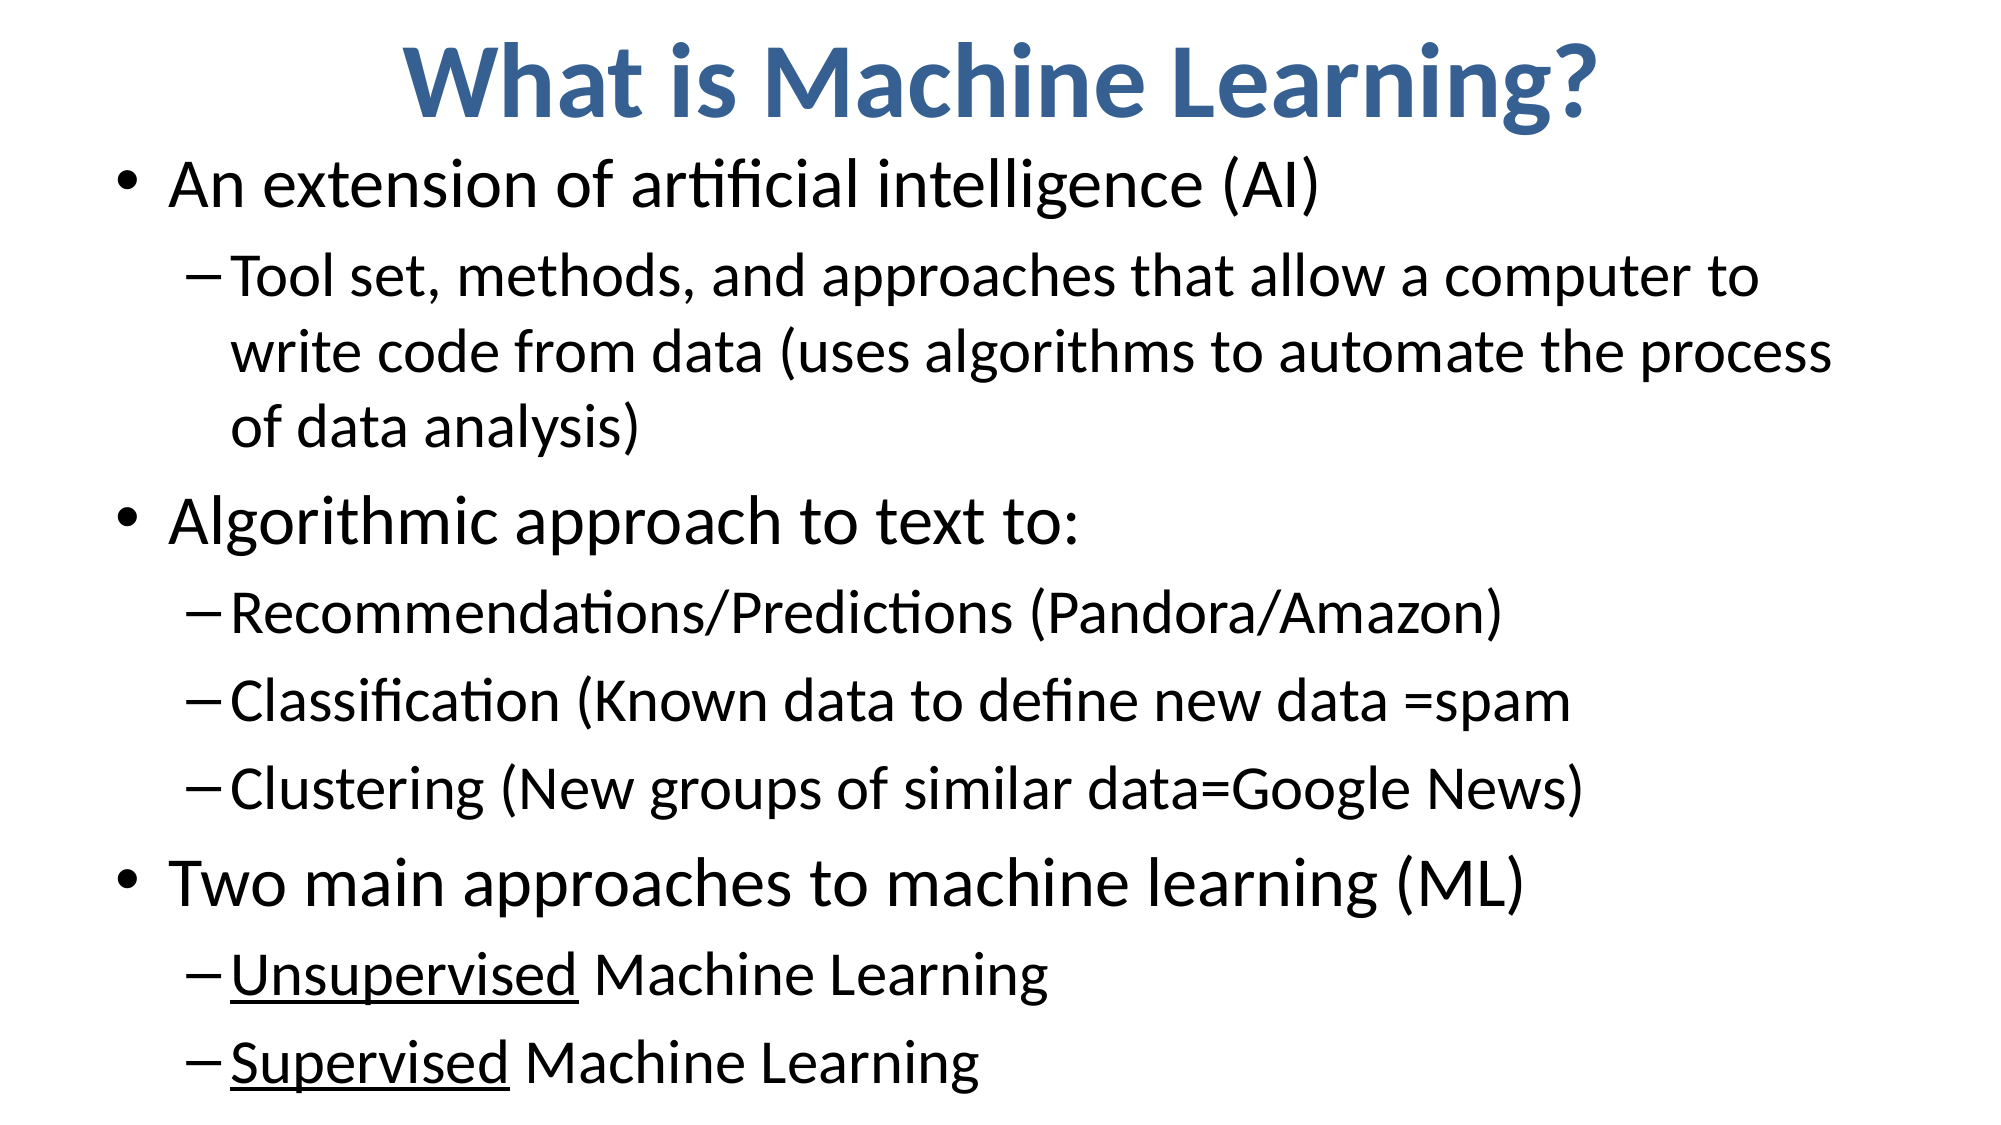

What is Machine Learning?
An extension of artificial intelligence (AI)
Tool set, methods, and approaches that allow a computer to write code from data (uses algorithms to automate the process of data analysis)
Algorithmic approach to text to:
Recommendations/Predictions (Pandora/Amazon)
Classification (Known data to define new data =spam
Clustering (New groups of similar data=Google News)
Two main approaches to machine learning (ML)
Unsupervised Machine Learning
Supervised Machine Learning